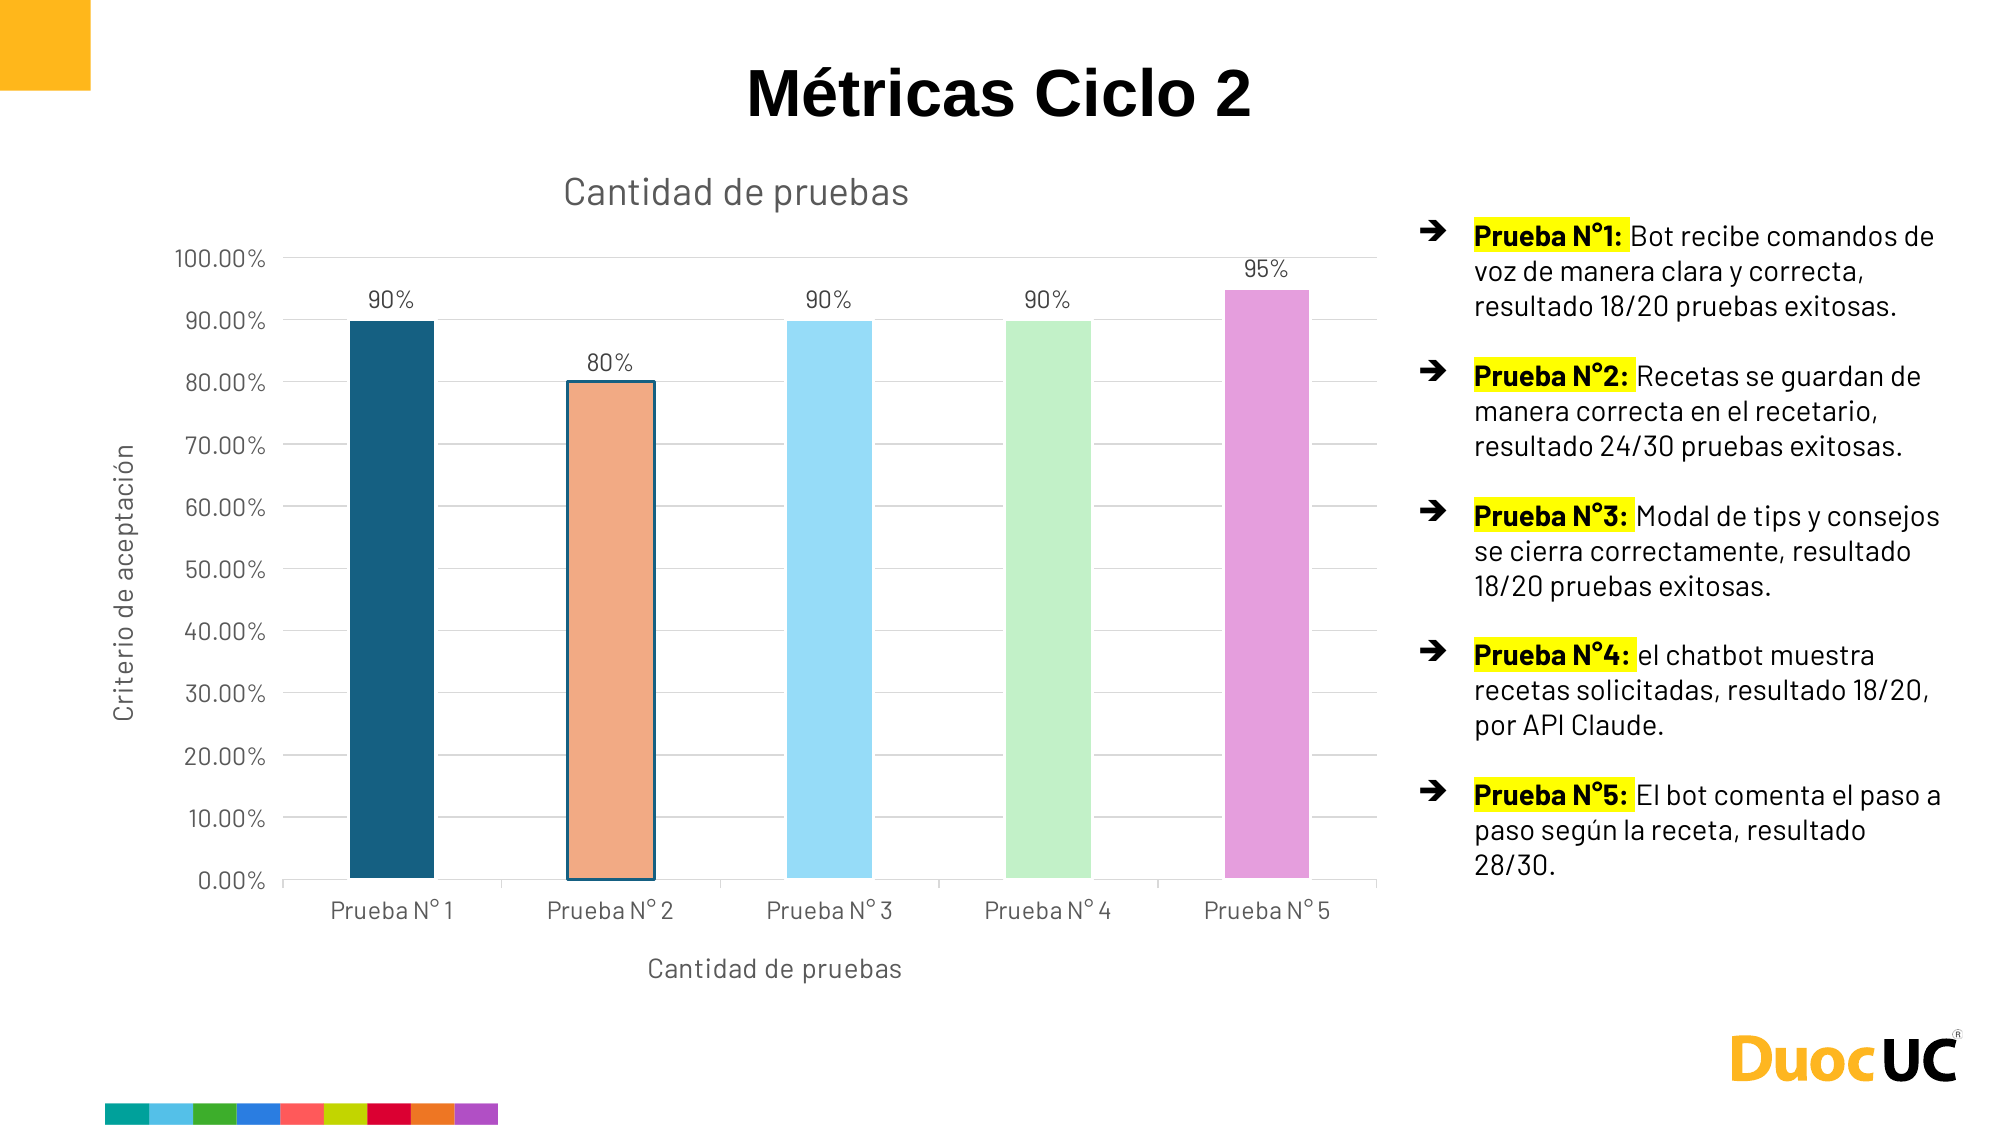

Métricas Ciclo 2

### Chart:

| Category | Cantidad de pruebas |
|---|---|
| Prueba N° 1 | 0.9 |
| Prueba N° 2 | 0.8 |
| Prueba N° 3 | 0.9 |
| Prueba N° 4 | 0.9 |
| Prueba N° 5 | 0.95 |
Prueba N°1: Bot recibe comandos de voz de manera clara y correcta, resultado 18/20 pruebas exitosas.

Prueba N°2: Recetas se guardan de manera correcta en el recetario, resultado 24/30 pruebas exitosas.

Prueba N°3: Modal de tips y consejos se cierra correctamente, resultado 18/20 pruebas exitosas.

Prueba N°4: el chatbot muestra recetas solicitadas, resultado 18/20, por API Claude.

Prueba N°5: El bot comenta el paso a paso según la receta, resultado 28/30.